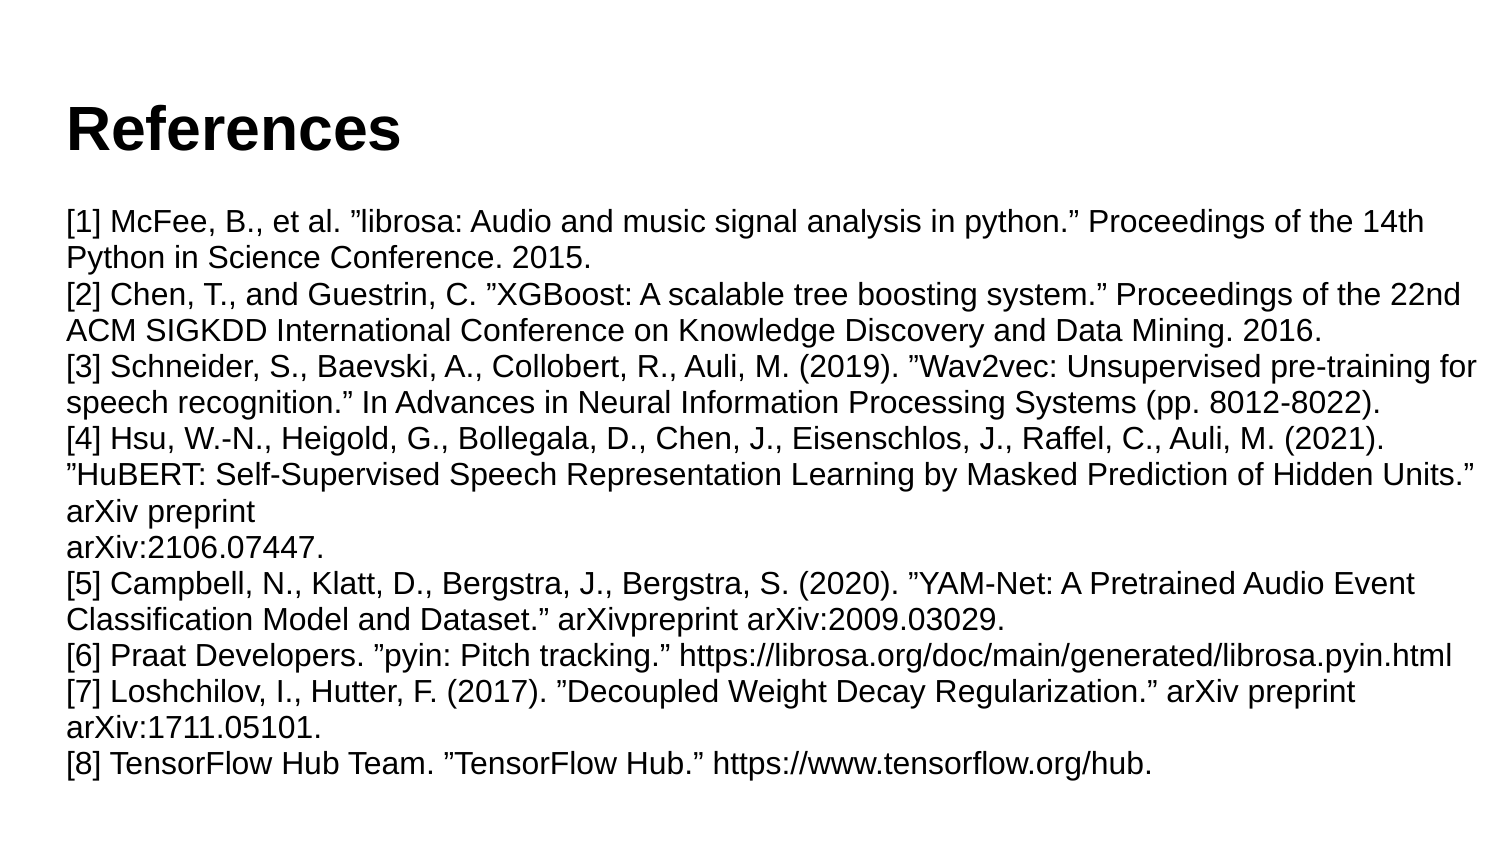

# References

[1] McFee, B., et al. ”librosa: Audio and music signal analysis in python.” Proceedings of the 14th Python in Science Conference. 2015.
[2] Chen, T., and Guestrin, C. ”XGBoost: A scalable tree boosting system.” Proceedings of the 22nd ACM SIGKDD International Conference on Knowledge Discovery and Data Mining. 2016.
[3] Schneider, S., Baevski, A., Collobert, R., Auli, M. (2019). ”Wav2vec: Unsupervised pre-training for speech recognition.” In Advances in Neural Information Processing Systems (pp. 8012-8022).
[4] Hsu, W.-N., Heigold, G., Bollegala, D., Chen, J., Eisenschlos, J., Raffel, C., Auli, M. (2021). ”HuBERT: Self-Supervised Speech Representation Learning by Masked Prediction of Hidden Units.” arXiv preprint
arXiv:2106.07447.
[5] Campbell, N., Klatt, D., Bergstra, J., Bergstra, S. (2020). ”YAM-Net: A Pretrained Audio Event Classification Model and Dataset.” arXivpreprint arXiv:2009.03029.
[6] Praat Developers. ”pyin: Pitch tracking.” https://librosa.org/doc/main/generated/librosa.pyin.html
[7] Loshchilov, I., Hutter, F. (2017). ”Decoupled Weight Decay Regularization.” arXiv preprint arXiv:1711.05101.
[8] TensorFlow Hub Team. ”TensorFlow Hub.” https://www.tensorflow.org/hub.